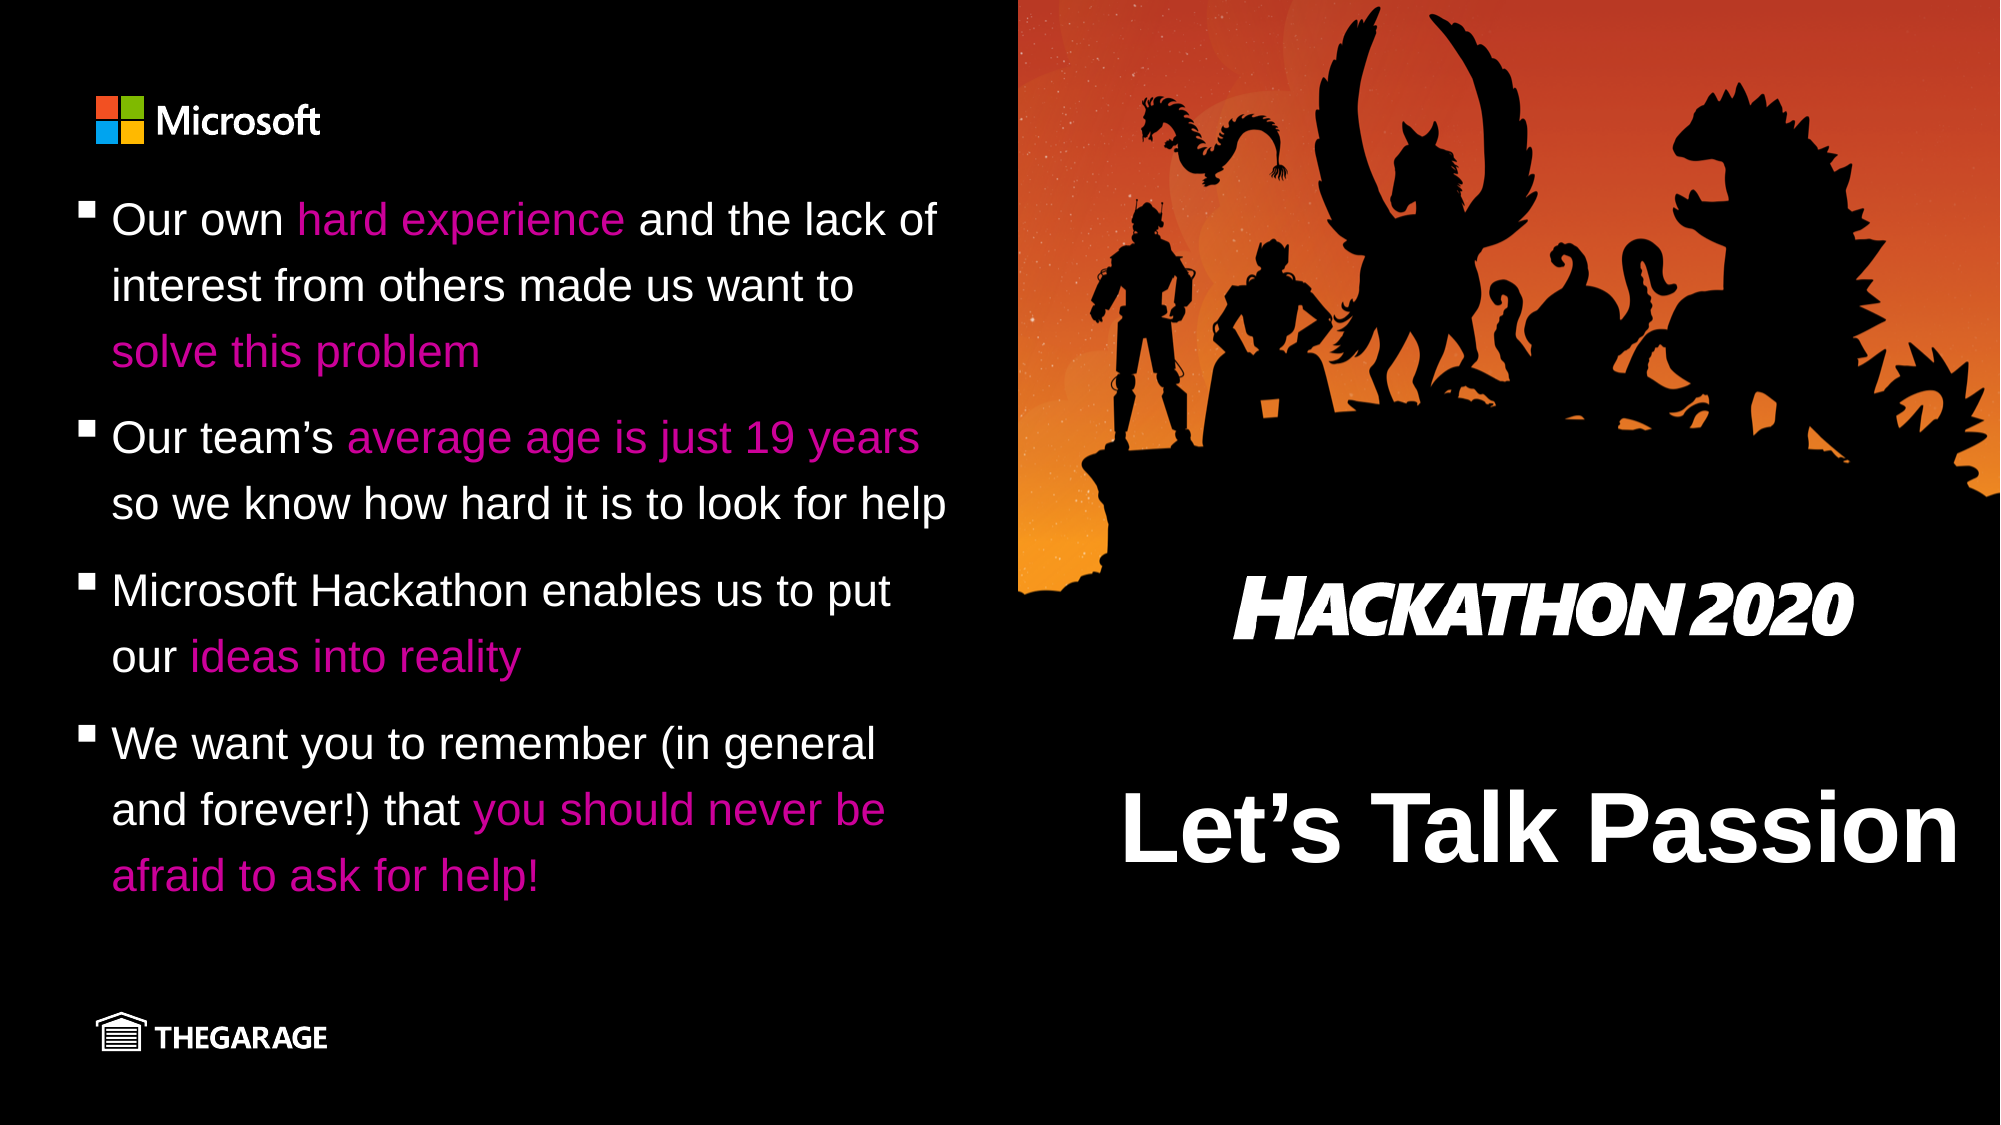

Our own hard experience and the lack of interest from others made us want to solve this problem
Our team’s average age is just 19 years so we know how hard it is to look for help
Microsoft Hackathon enables us to put our ideas into reality
We want you to remember (in general and forever!) that you should never be afraid to ask for help!
# Let’s Talk Passion